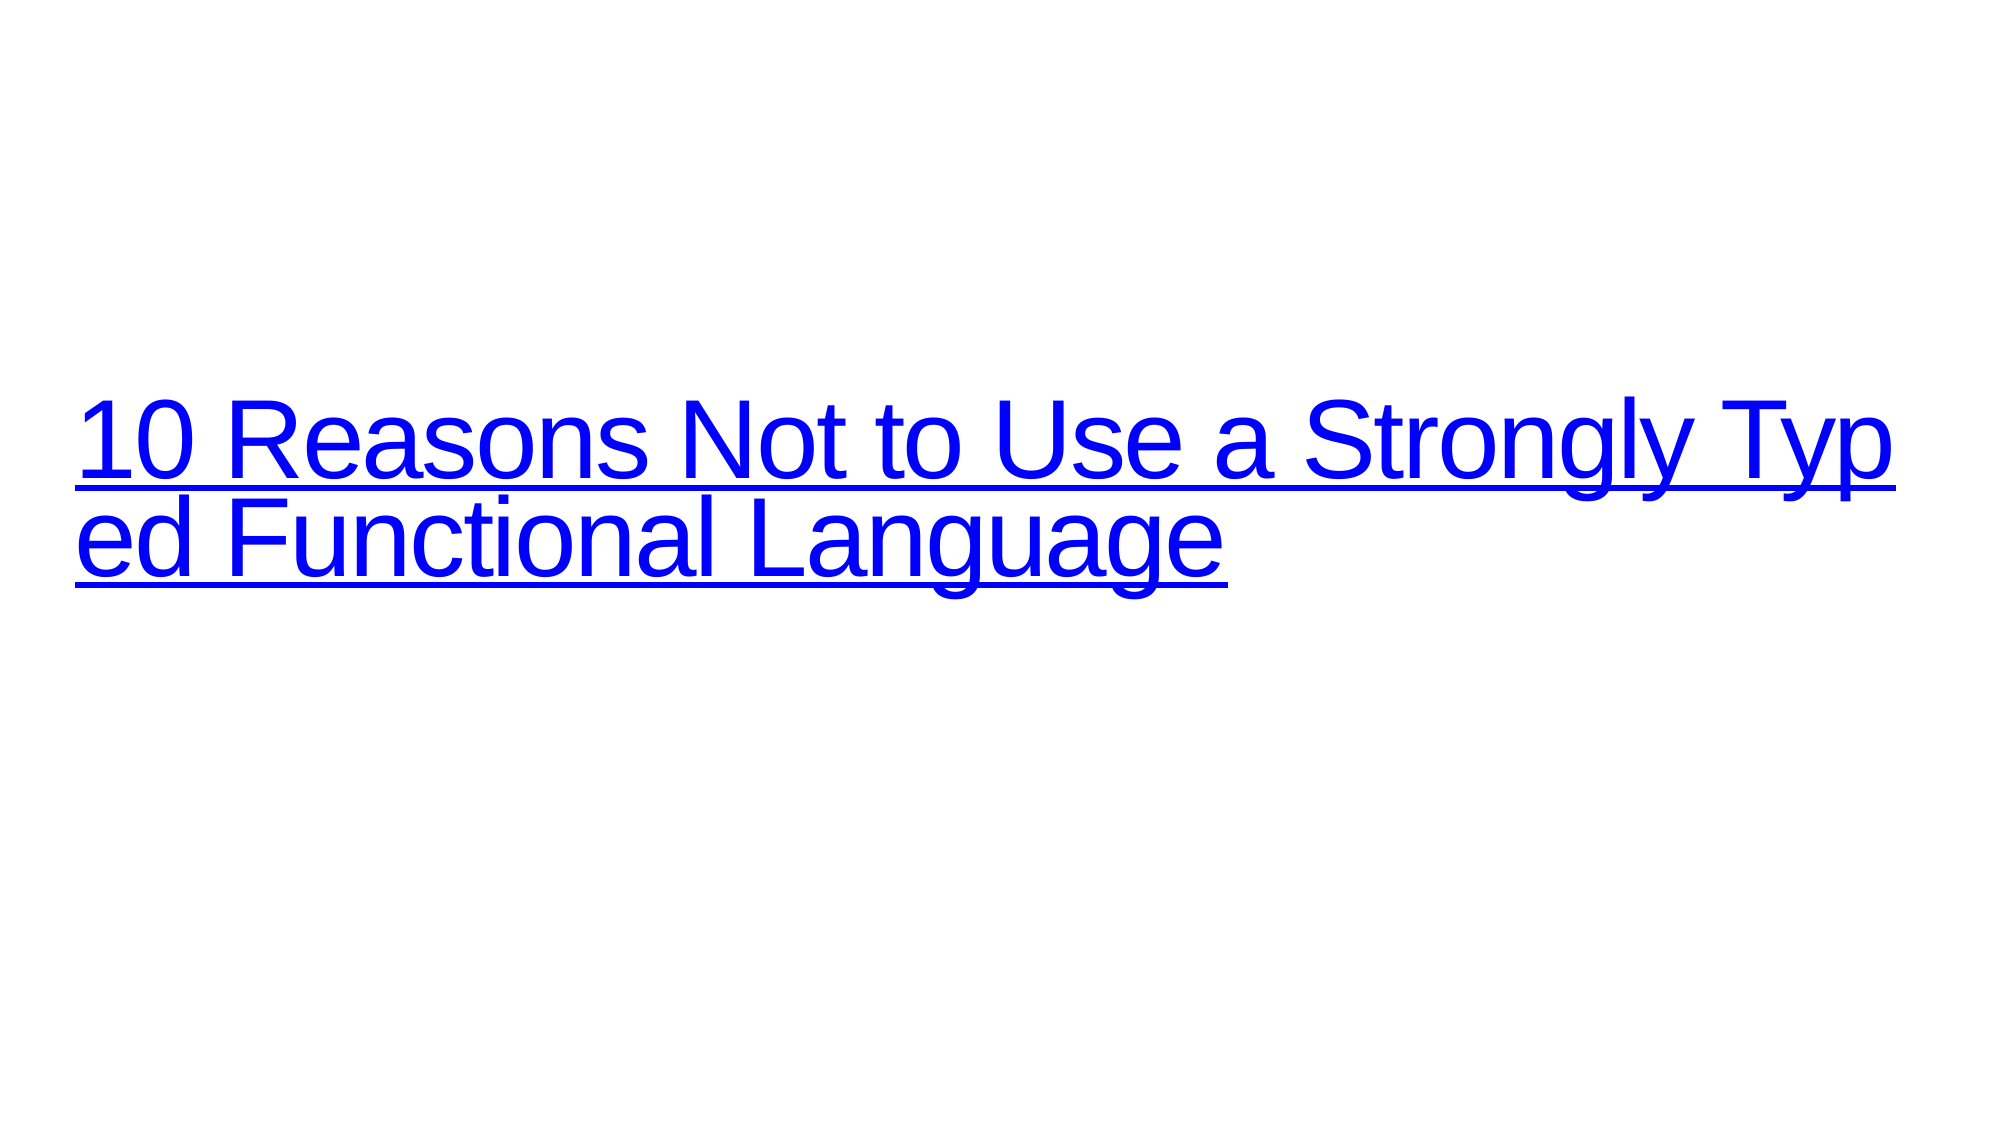

# 10 Reasons Not to Use a Strongly Typed Functional Language